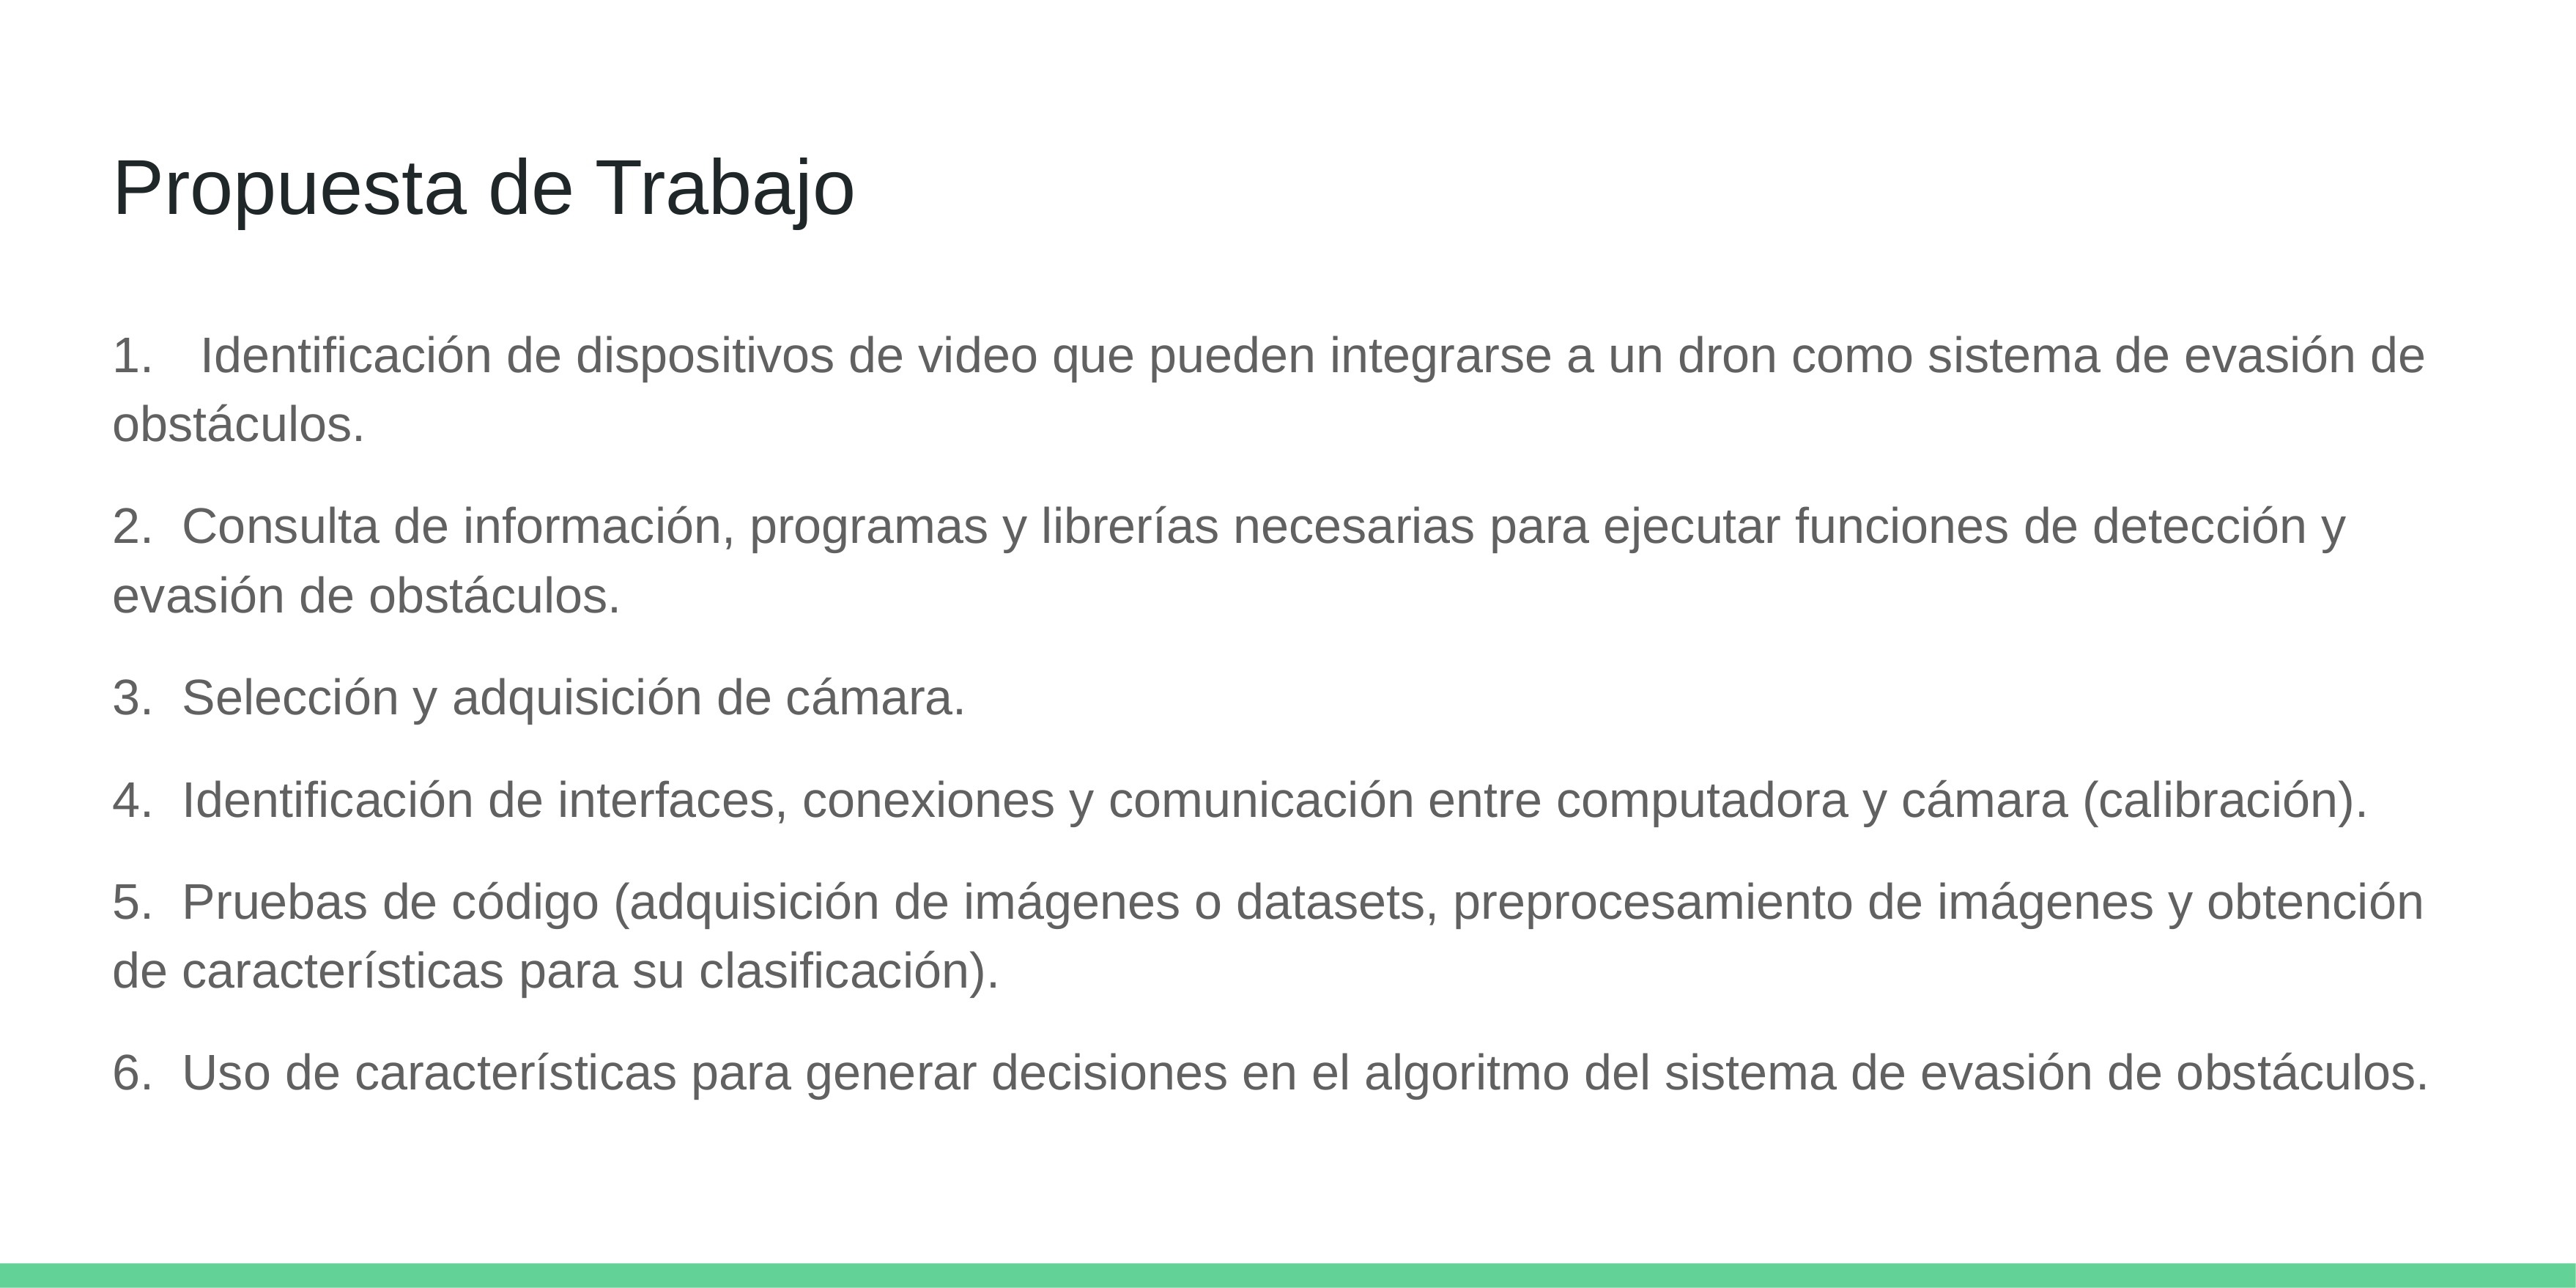

# Propuesta de Trabajo
1.  	Identificación de dispositivos de video que pueden integrarse a un dron como sistema de evasión de obstáculos.
2.  Consulta de información, programas y librerías necesarias para ejecutar funciones de detección y evasión de obstáculos.
3.  Selección y adquisición de cámara.
4.  Identificación de interfaces, conexiones y comunicación entre computadora y cámara (calibración).
5.  Pruebas de código (adquisición de imágenes o datasets, preprocesamiento de imágenes y obtención de características para su clasificación).
6.  Uso de características para generar decisiones en el algoritmo del sistema de evasión de obstáculos.